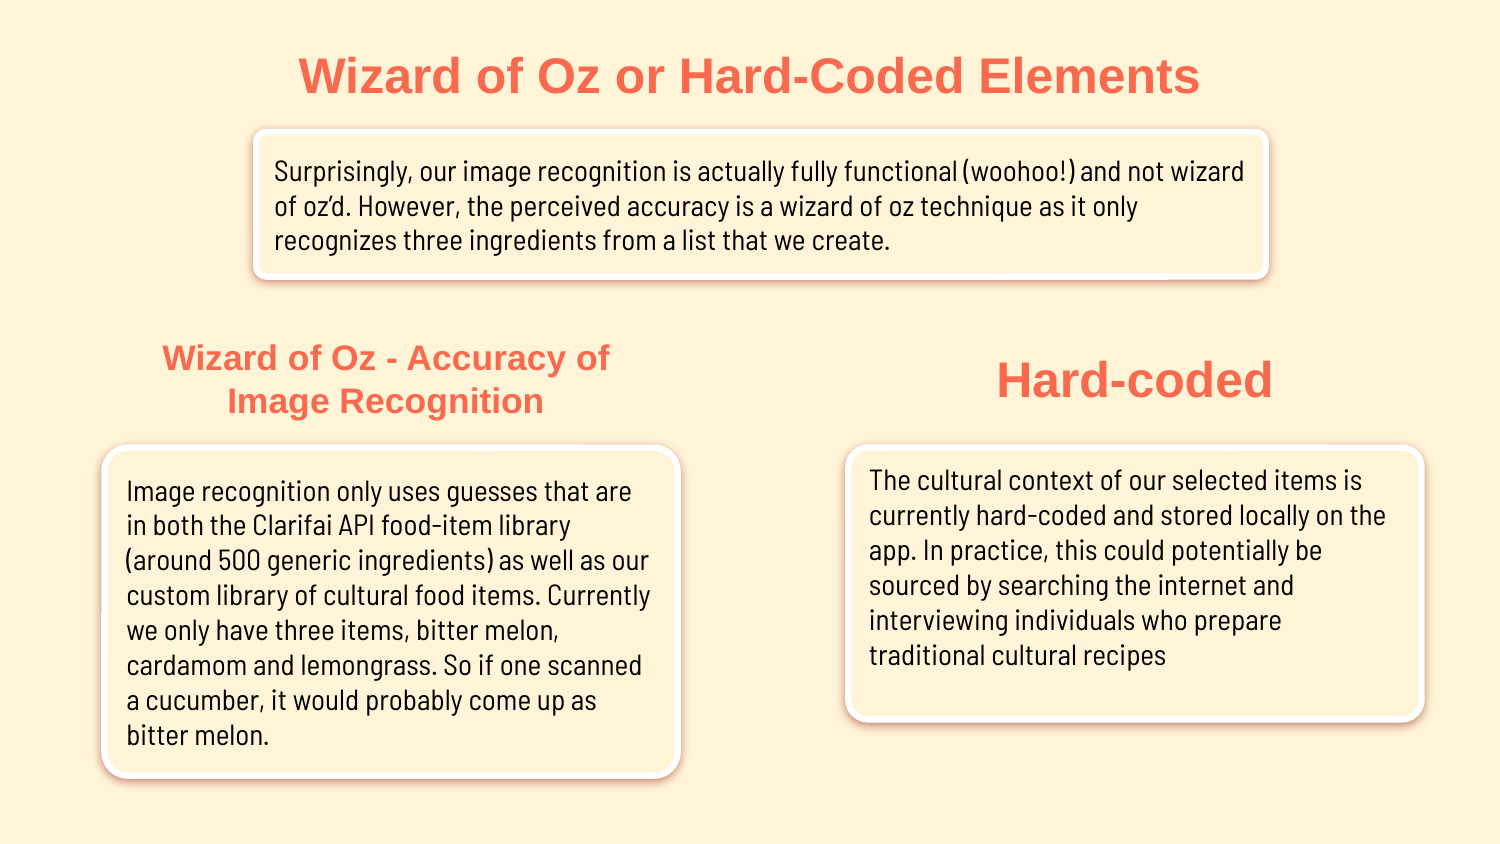

# Wizard of Oz or Hard-Coded Elements

Surprisingly, our image recognition is actually fully functional (woohoo!) and not wizard of oz’d. However, the perceived accuracy is a wizard of oz technique as it only recognizes three ingredients from a list that we create.

Wizard of Oz - Accuracy of Image Recognition
Hard-coded

Image recognition only uses guesses that are in both the Clarifai API food-item library (around 500 generic ingredients) as well as our custom library of cultural food items. Currently we only have three items, bitter melon, cardamom and lemongrass. So if one scanned a cucumber, it would probably come up as bitter melon.

The cultural context of our selected items is currently hard-coded and stored locally on the app. In practice, this could potentially be sourced by searching the internet and interviewing individuals who prepare traditional cultural recipes